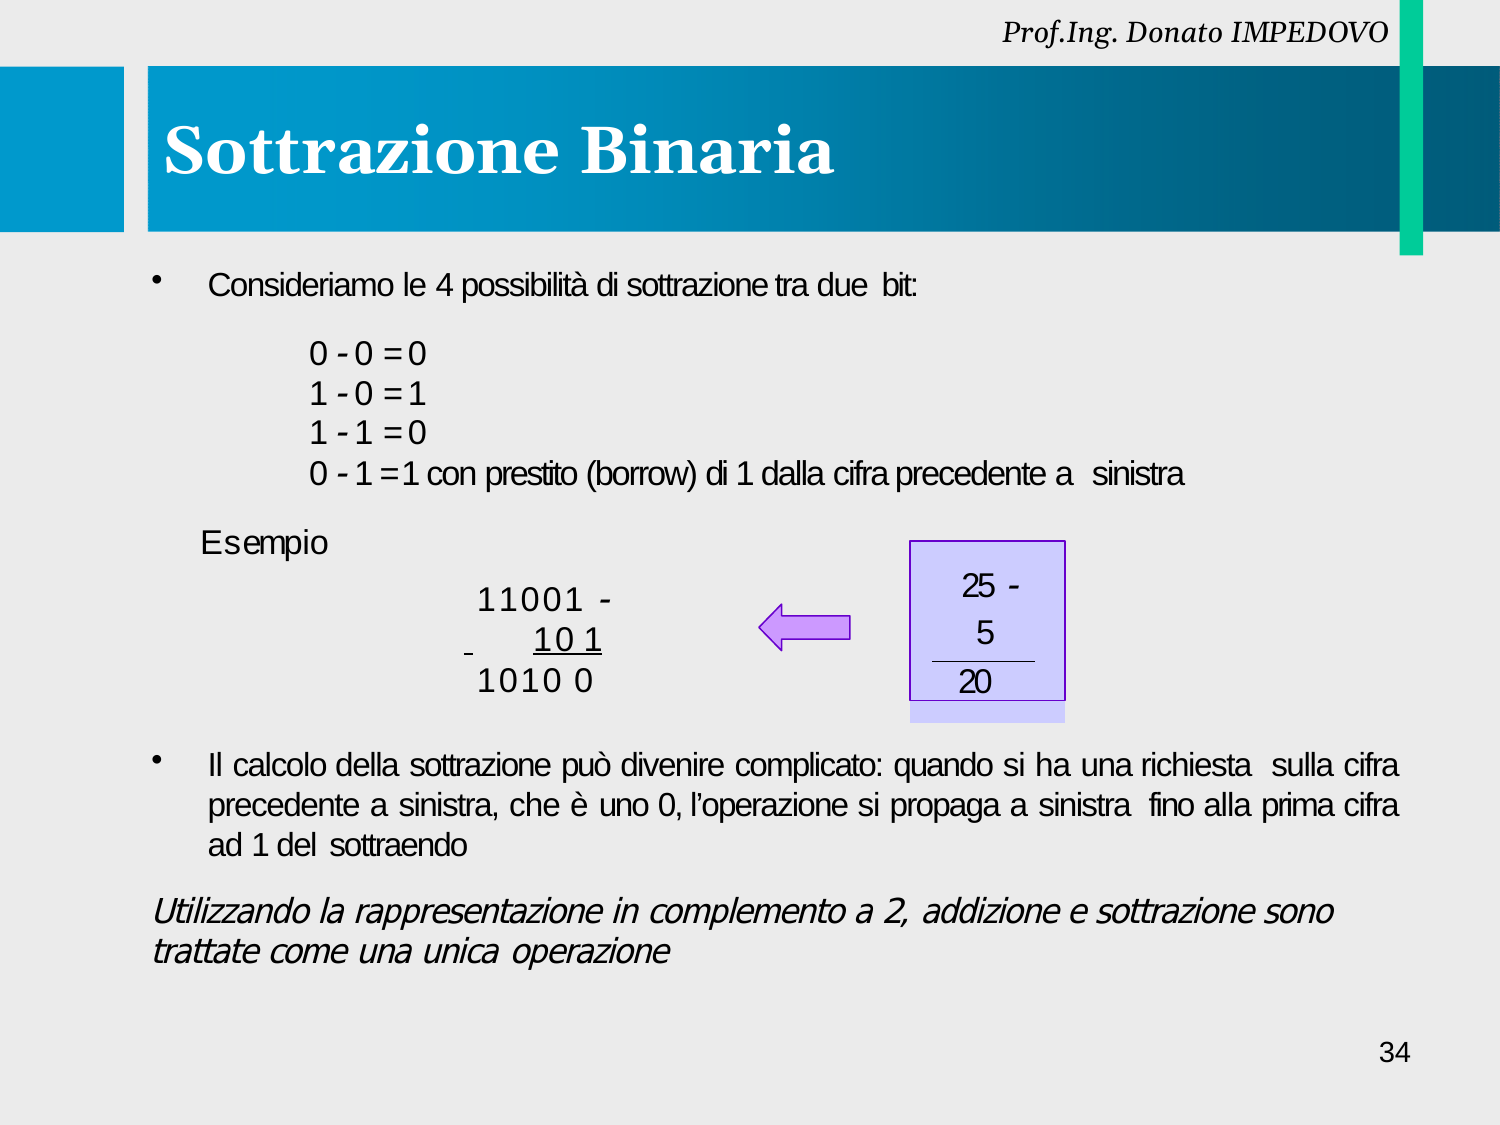

Prof.Ing. Donato IMPEDOVO
# Sottrazione Binaria

Consideriamo le 4 possibilità di sottrazione tra due bit:
0 − 0 =   0
1 − 0 =   1
1 − 1 =   0
0 − 1 = 1 con prestito (borrow) di 1 dalla cifra precedente a sinistra
Esempio

25 −
5
20
1 1 0 0 1 −
 	1 0 1
1 0 1 0 0

Il calcolo della sottrazione può divenire complicato: quando si ha una richiesta  sulla cifra precedente a sinistra, che è uno 0, l’operazione si propaga a sinistra  fino alla prima cifra ad 1 del sottraendo
Utilizzando la rappresentazione in complemento a 2, addizione e sottrazione sono  trattate come una unica operazione

34